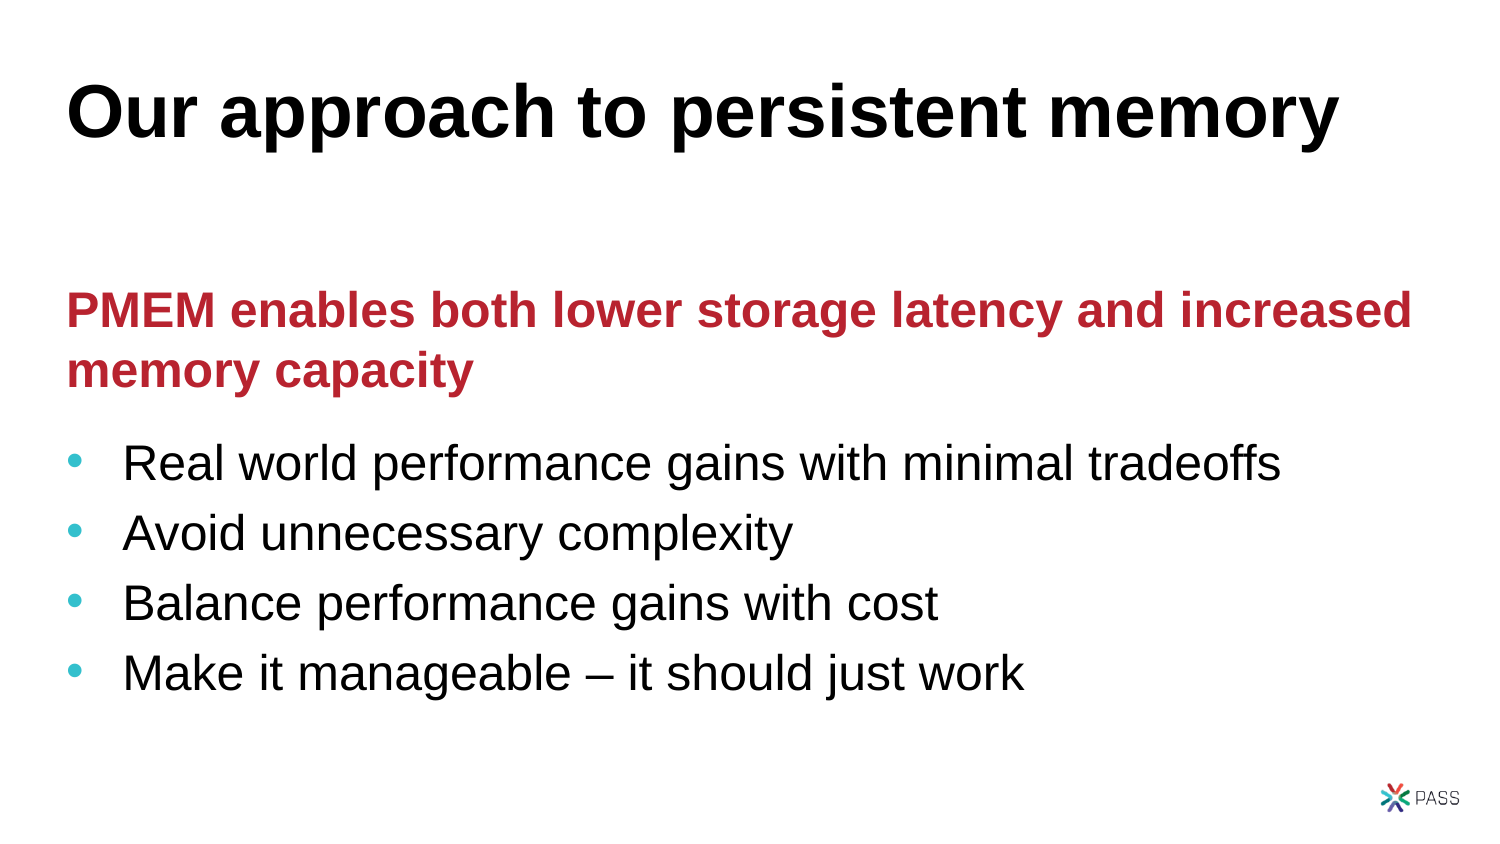

# Our approach to persistent memory
PMEM enables both lower storage latency and increased memory capacity
Real world performance gains with minimal tradeoffs
Avoid unnecessary complexity
Balance performance gains with cost
Make it manageable – it should just work